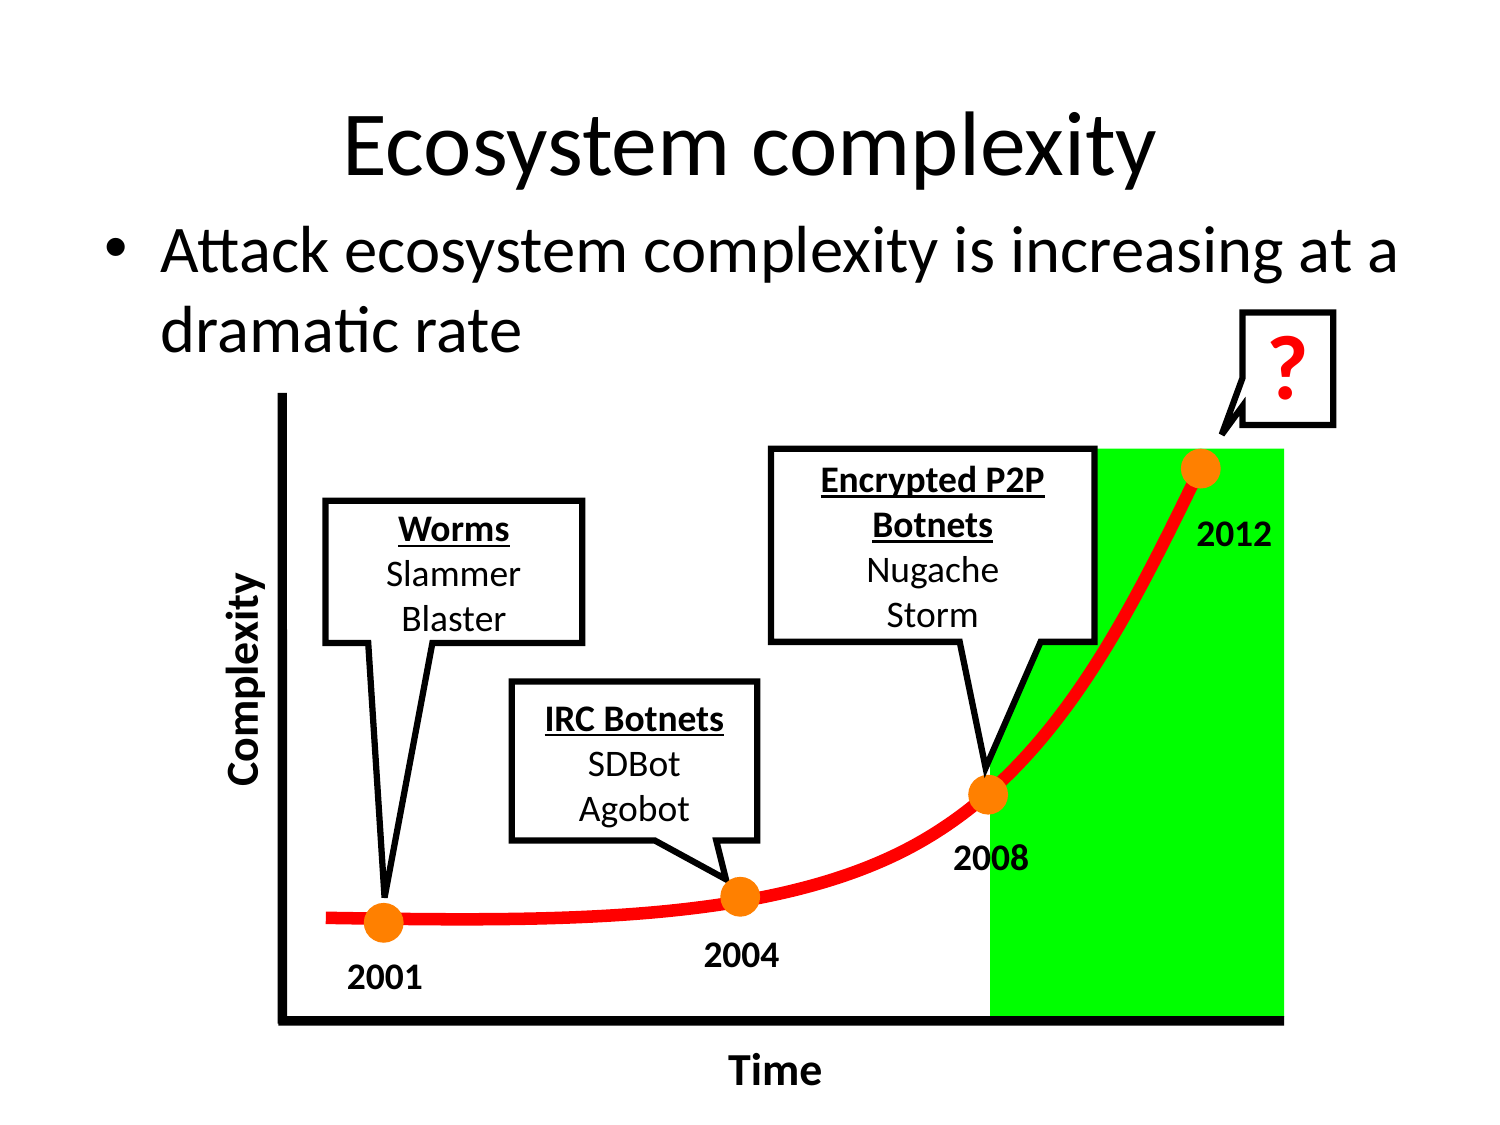

# Ecosystem complexity
Attack ecosystem complexity is increasing at a dramatic rate
?

Encrypted P2P
Botnets
Nugache
Storm

2008

Worms
Slammer
Blaster

2001
2012
Complexity
IRC Botnets
SDBot
Agobot

2004

Time